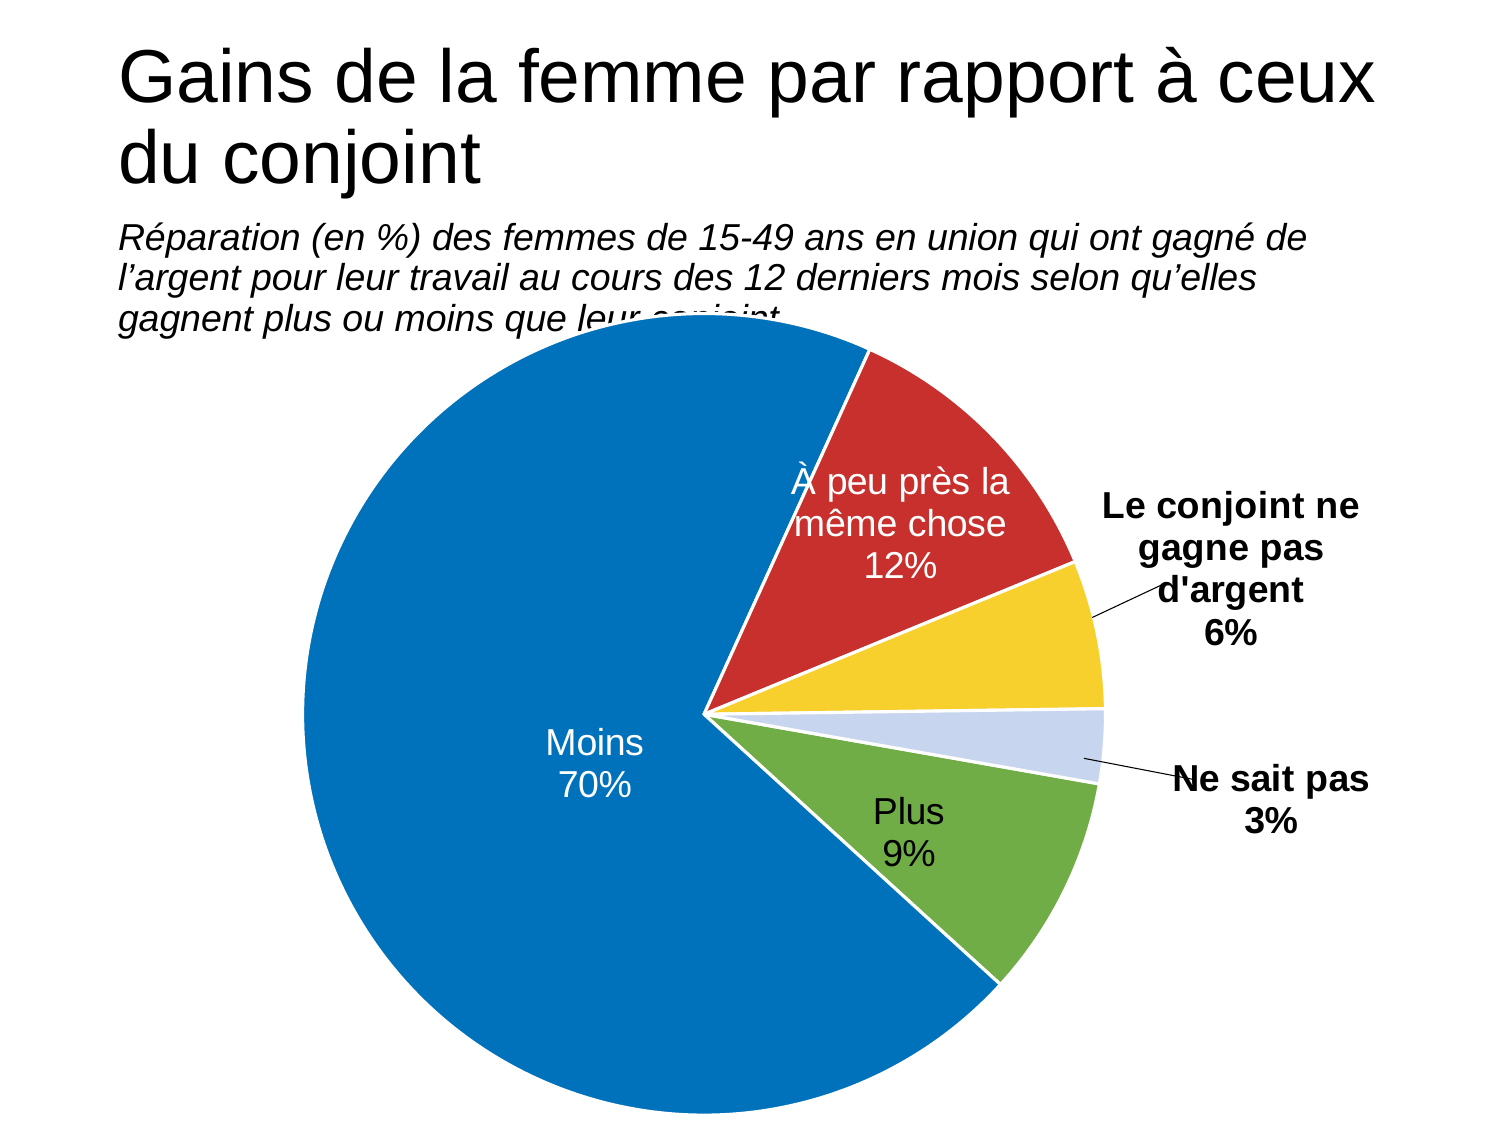

# Gains de la femme par rapport à ceux du conjoint
Réparation (en %) des femmes de 15-49 ans en union qui ont gagné de l’argent pour leur travail au cours des 12 derniers mois selon qu’elles gagnent plus ou moins que leur conjoint

### Chart

| Category | Sales |
|---|---|
| Plus | 9.0 |
| Moins | 70.0 |
| À peu près la même chose | 12.0 |
| Le conjoint ne gagne pas d'argent | 6.0 |
| Ne sait pas | 3.0 |